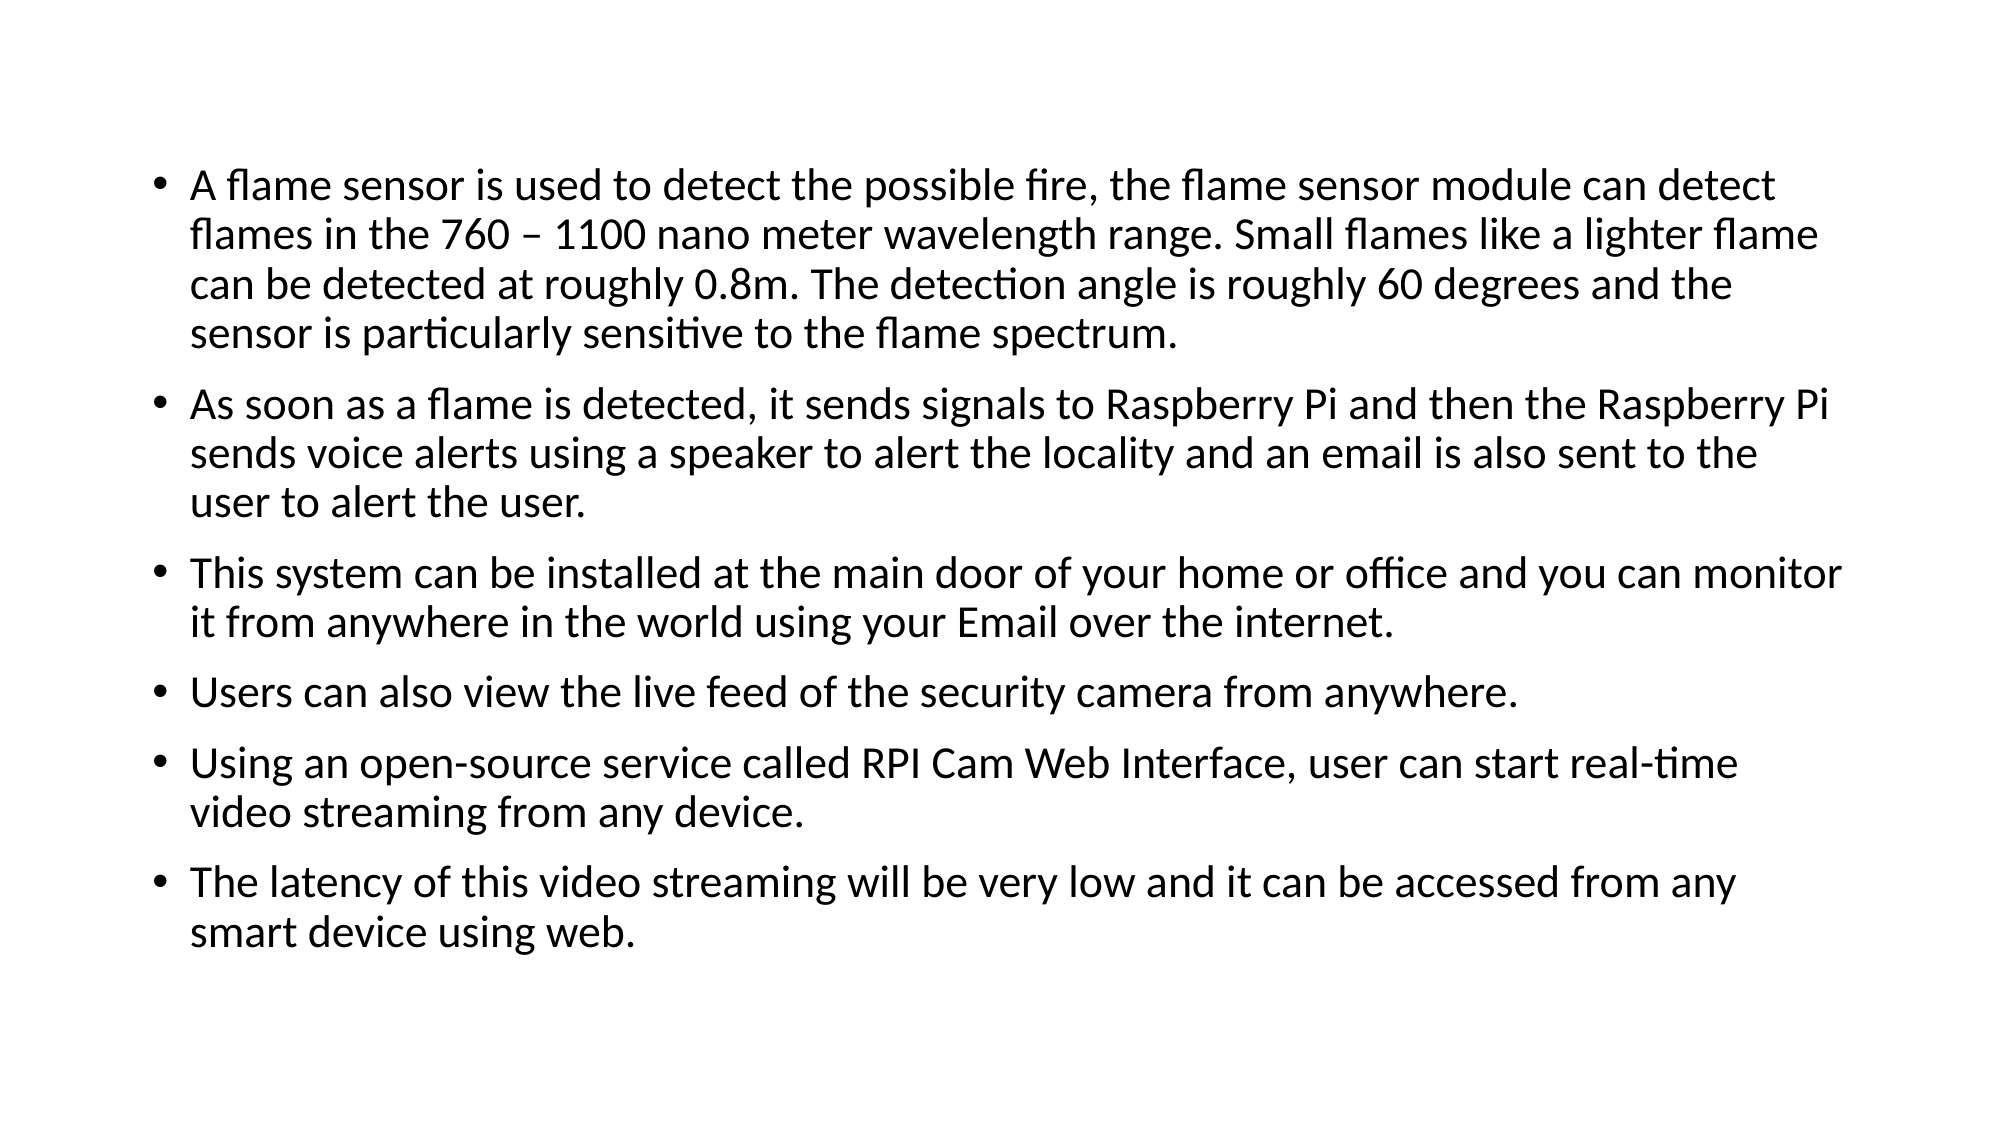

A flame sensor is used to detect the possible fire, the flame sensor module can detect flames in the 760 – 1100 nano meter wavelength range. Small flames like a lighter flame can be detected at roughly 0.8m. The detection angle is roughly 60 degrees and the sensor is particularly sensitive to the flame spectrum.
As soon as a flame is detected, it sends signals to Raspberry Pi and then the Raspberry Pi sends voice alerts using a speaker to alert the locality and an email is also sent to the user to alert the user.
This system can be installed at the main door of your home or office and you can monitor it from anywhere in the world using your Email over the internet.
Users can also view the live feed of the security camera from anywhere.
Using an open-source service called RPI Cam Web Interface, user can start real-time video streaming from any device.
The latency of this video streaming will be very low and it can be accessed from any smart device using web.